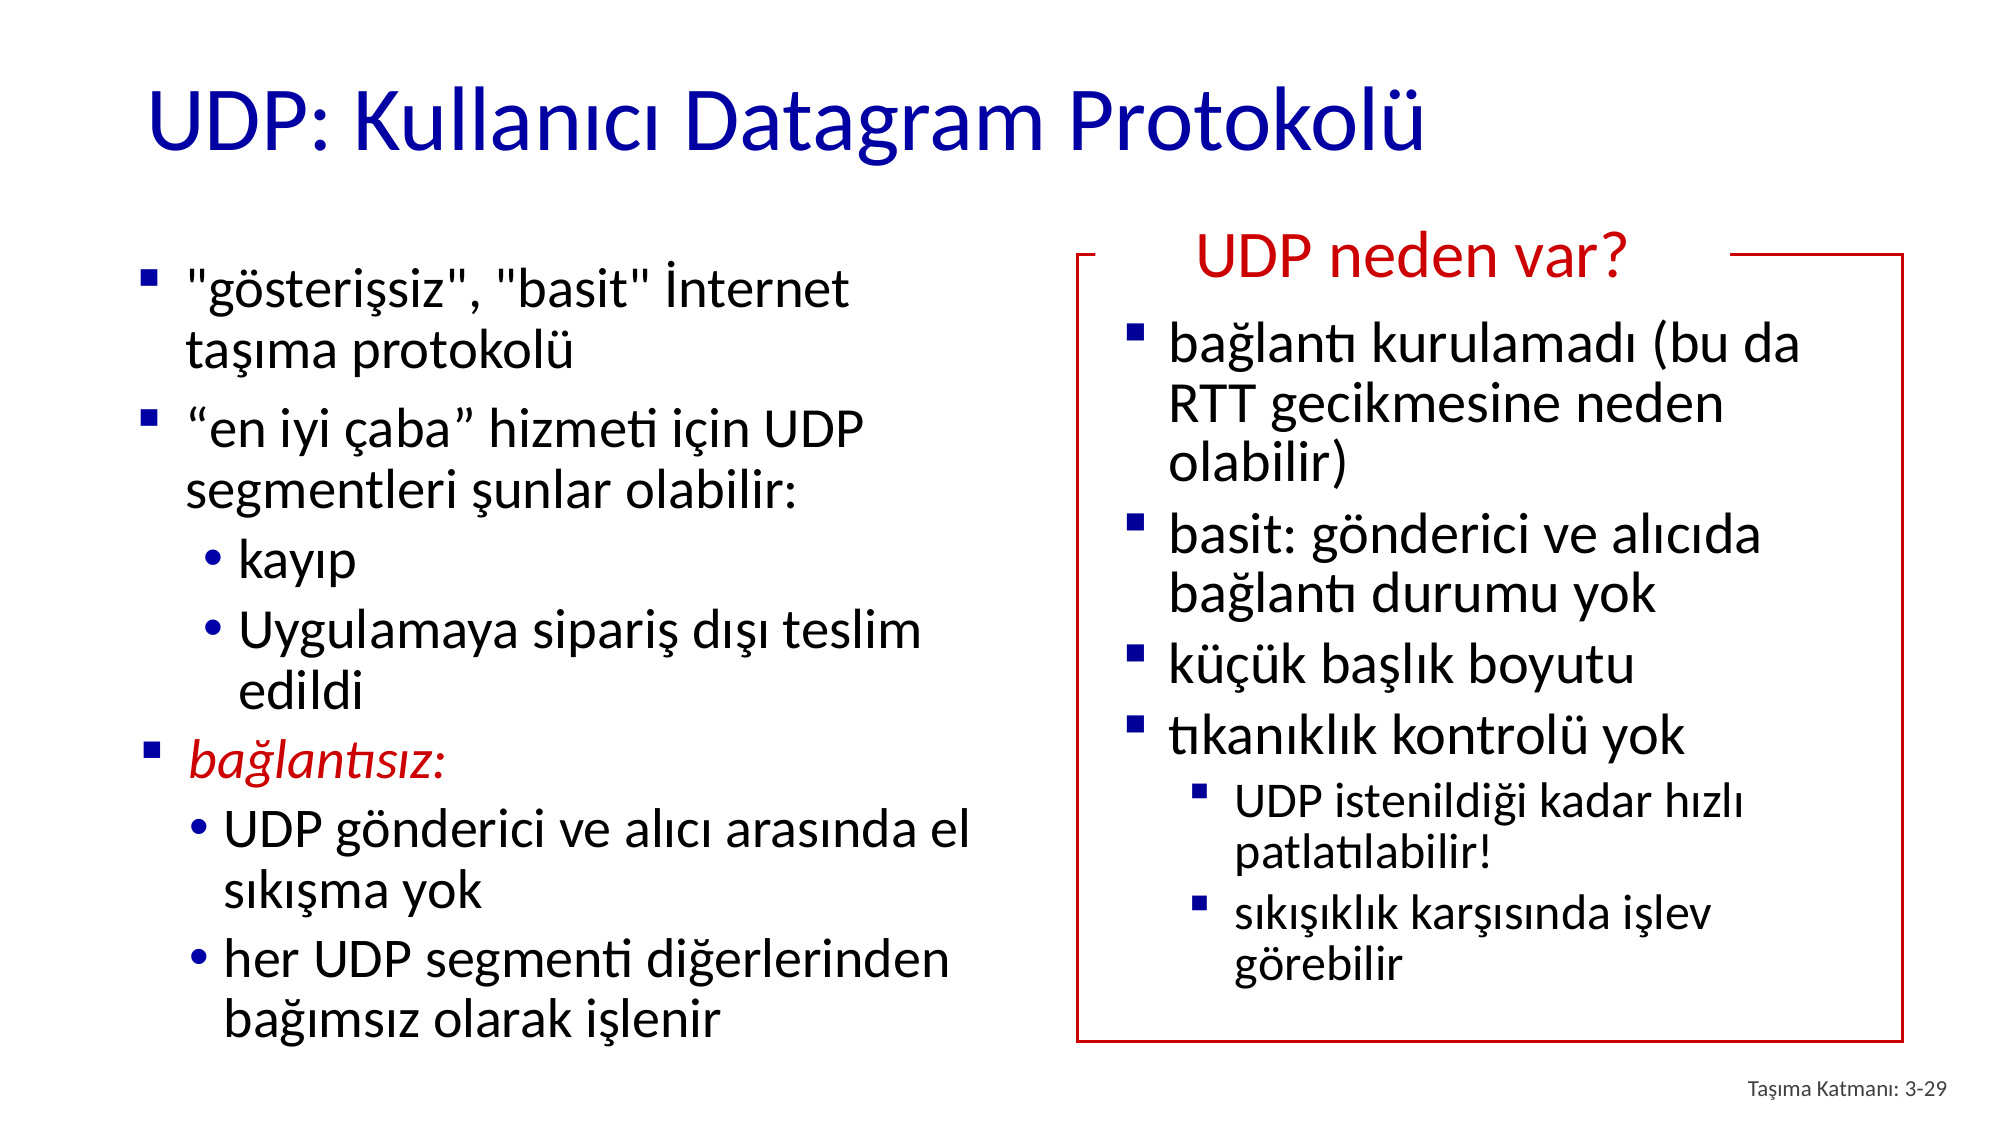

# UDP: Kullanıcı Datagram Protokolü
UDP neden var?

bağlantı kurulamadı (bu da RTT gecikmesine neden olabilir)
basit: gönderici ve alıcıda bağlantı durumu yok
küçük başlık boyutu
tıkanıklık kontrolü yok
UDP istenildiği kadar hızlı patlatılabilir!
sıkışıklık karşısında işlev görebilir
"gösterişsiz", "basit" İnternet taşıma protokolü
“en iyi çaba” hizmeti için UDP segmentleri şunlar olabilir:
kayıp
Uygulamaya sipariş dışı teslim edildi
bağlantısız:
UDP gönderici ve alıcı arasında el sıkışma yok
her UDP segmenti diğerlerinden bağımsız olarak işlenir
Taşıma Katmanı: 3-29